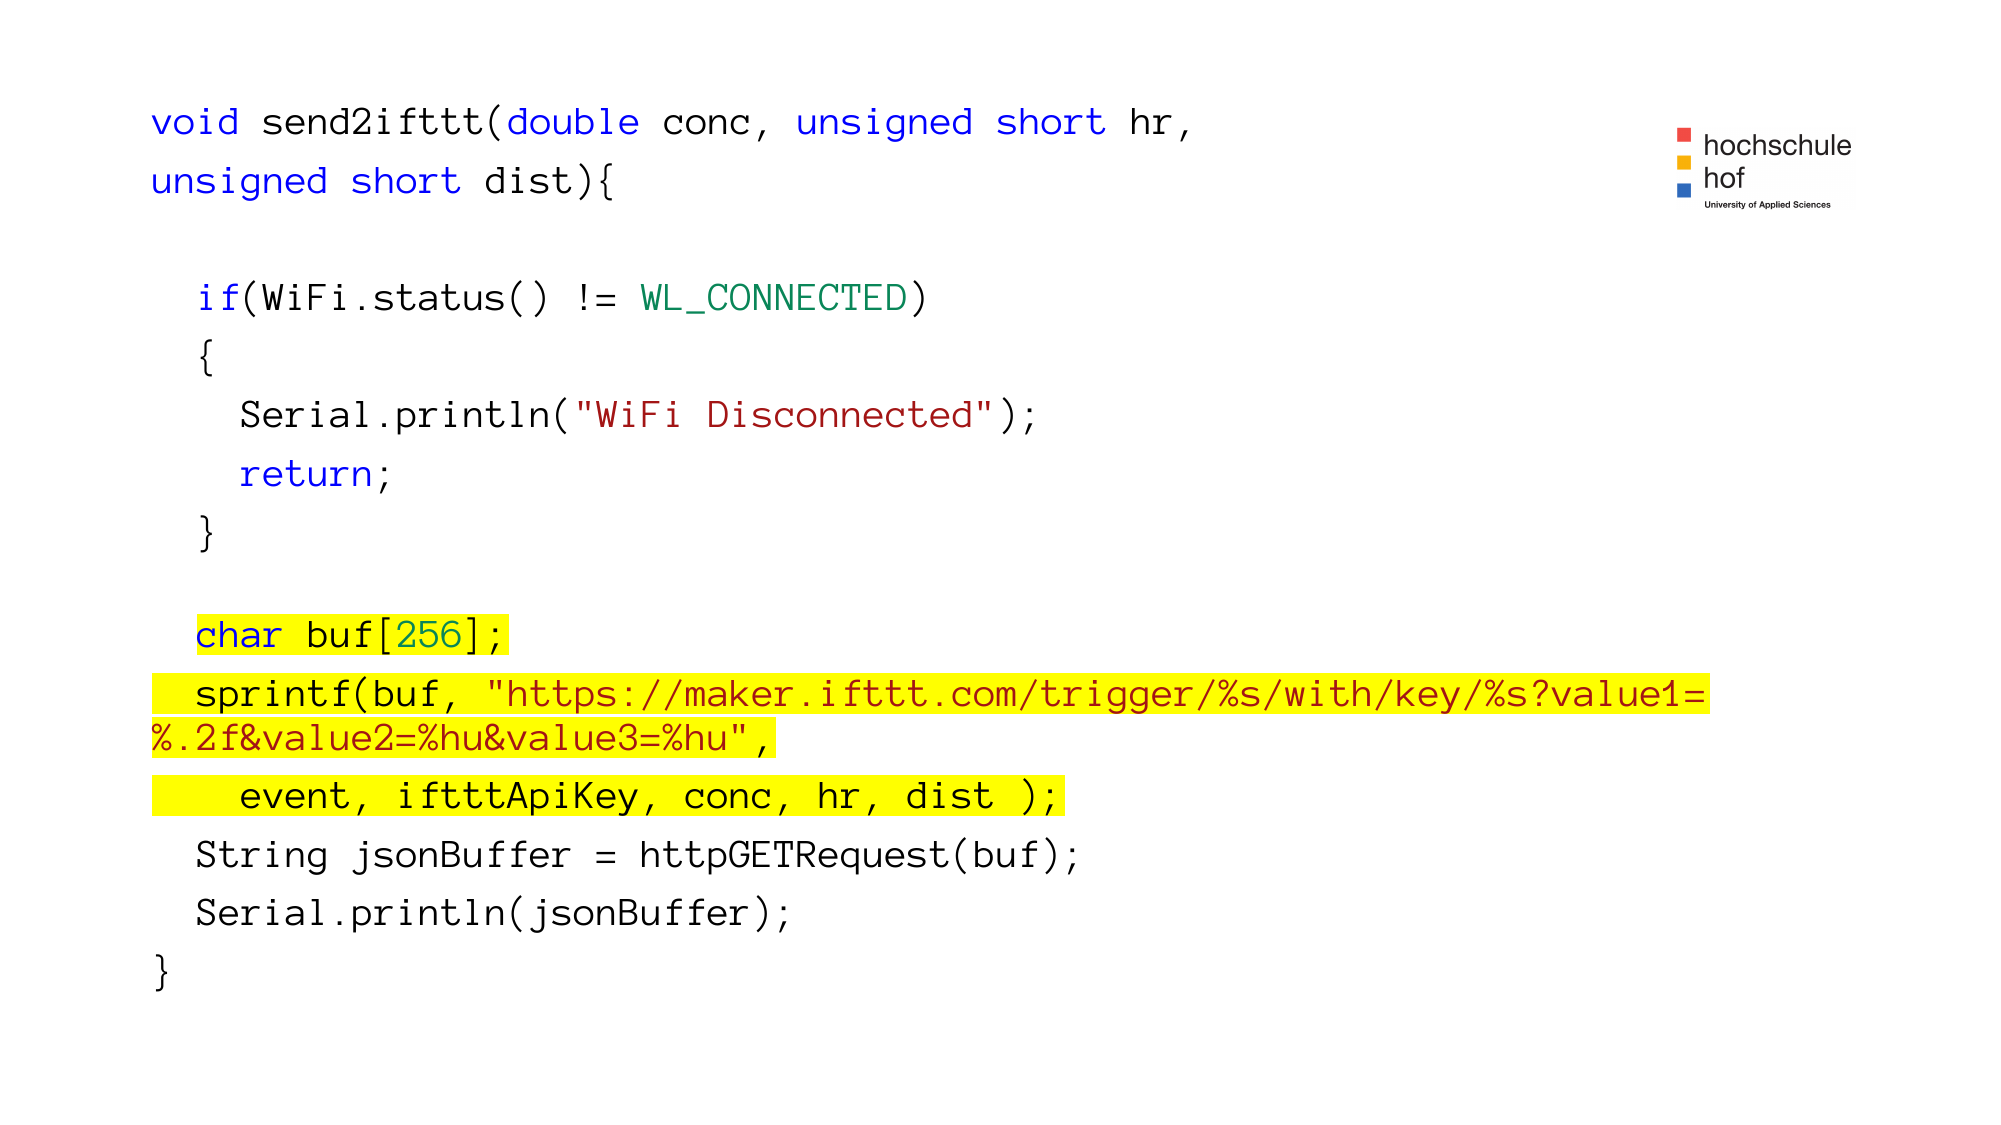

void send2ifttt(double conc, unsigned short hr,
unsigned short dist){

  if(WiFi.status() != WL_CONNECTED)
  {
    Serial.println("WiFi Disconnected");
    return;
  }
  char buf[256];
  sprintf(buf, "https://maker.ifttt.com/trigger/%s/with/key/%s?value1=%.2f&value2=%hu&value3=%hu",
    event, iftttApiKey, conc, hr, dist );
  String jsonBuffer = httpGETRequest(buf);
  Serial.println(jsonBuffer);
}